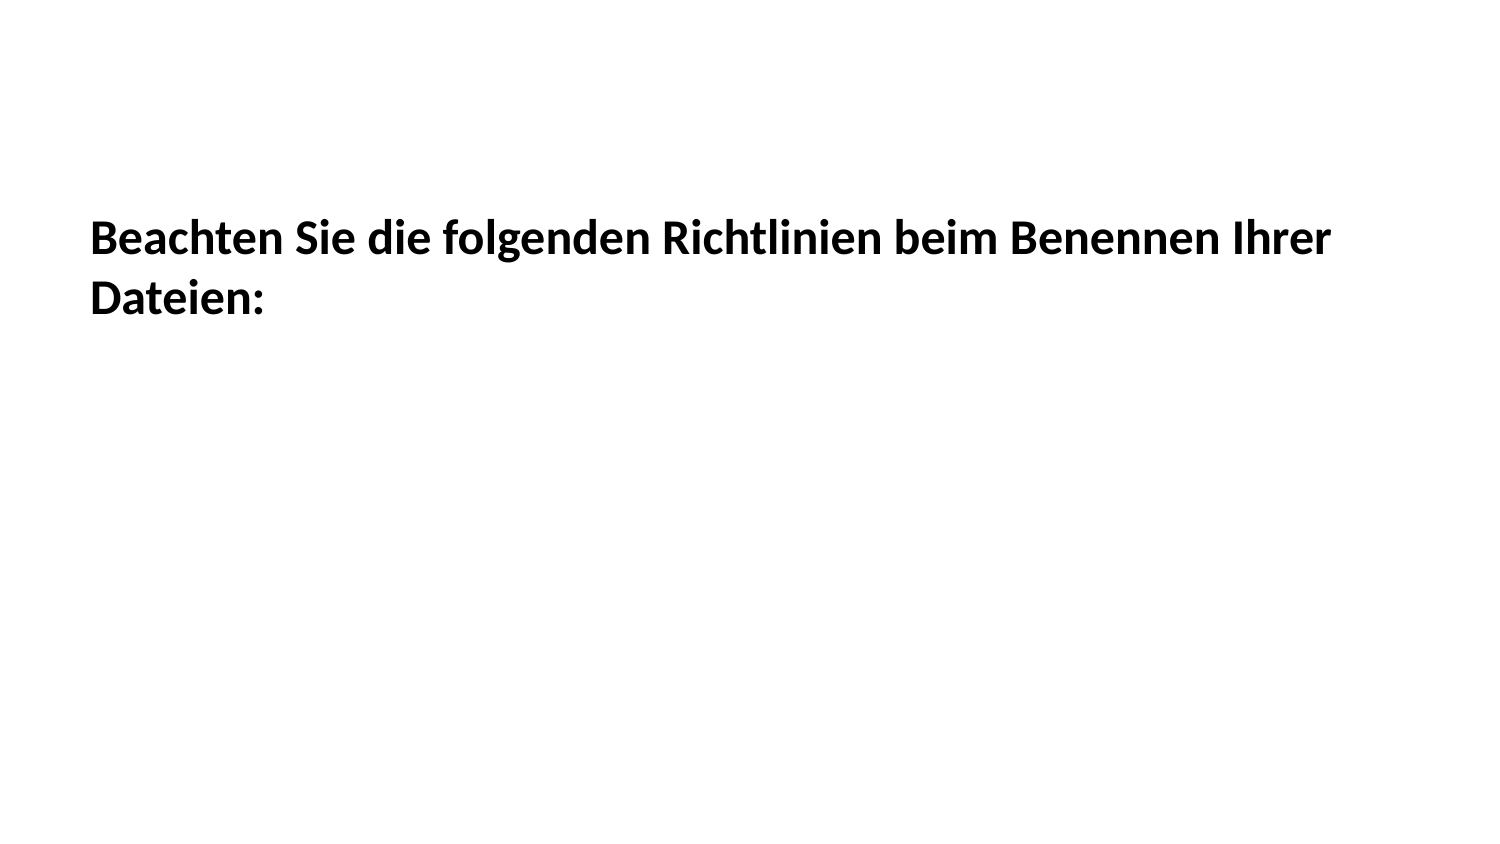

Beachten Sie die folgenden Richtlinien beim Benennen Ihrer Dateien: